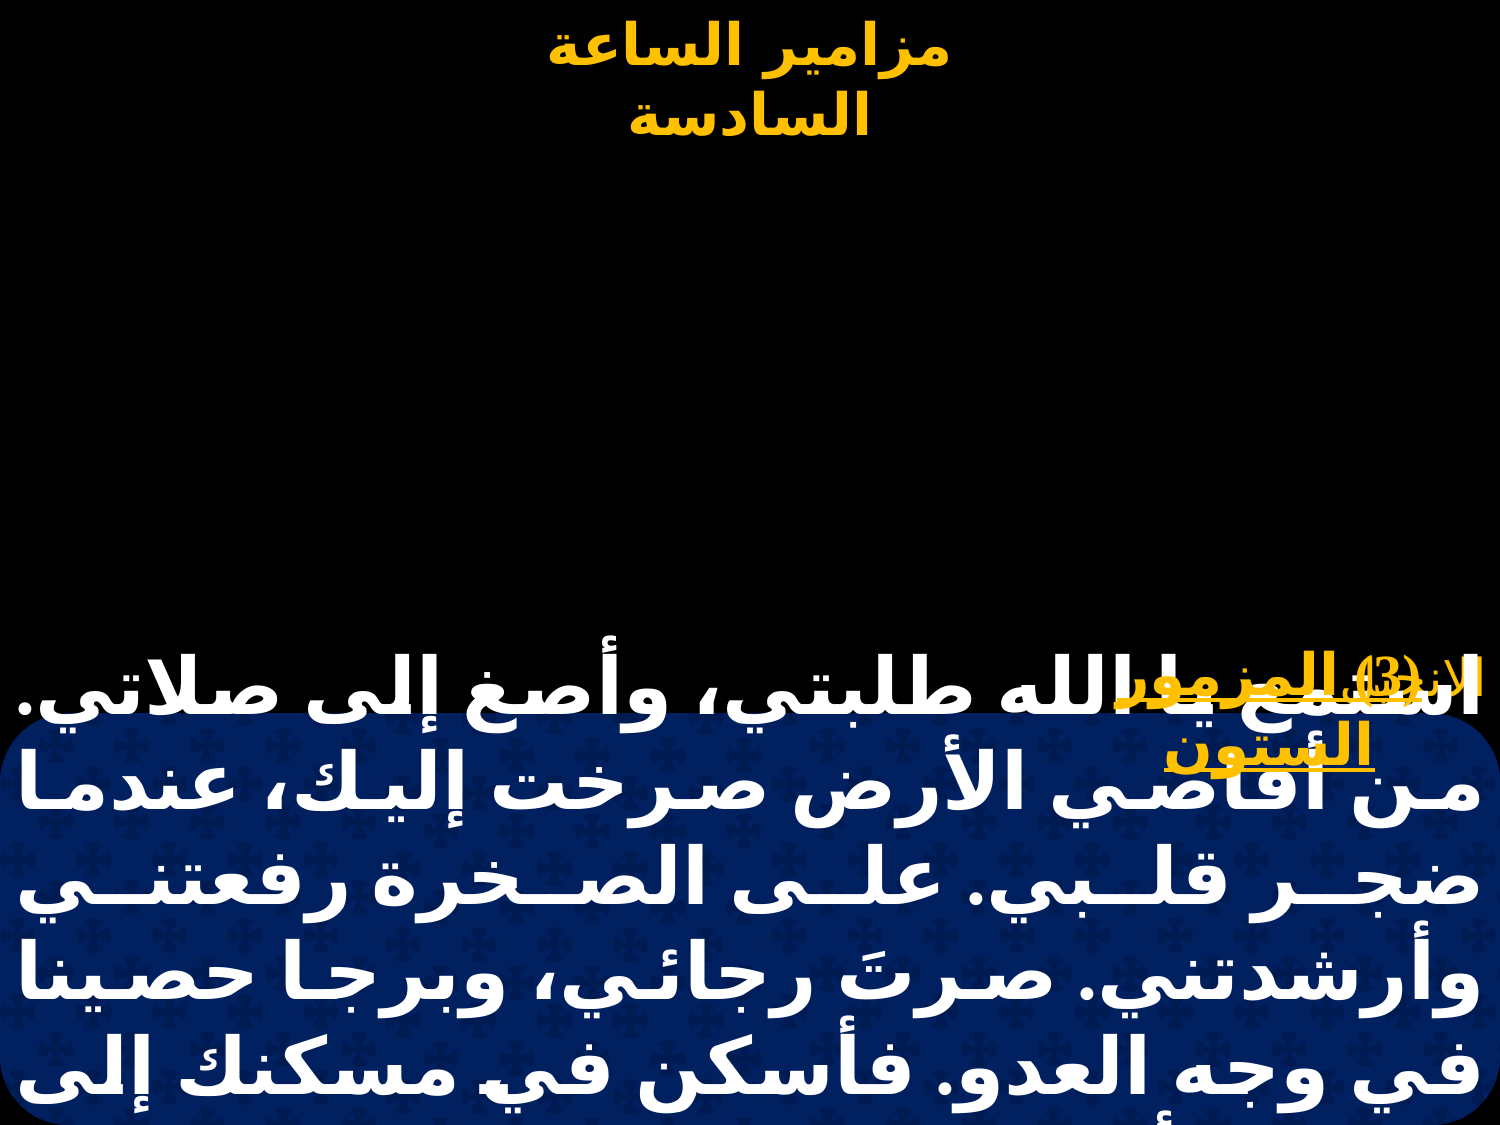

# 60 استمع يا الله
(3) المزمور الستون
استمع يا الله طلبتي، وأصغ إلى صلاتي. من أقاصي الأرض صرخت إليك، عندما ضجر قلبي. على الصخرة رفعتني وأرشدتني. صرتَ رجائي، وبرجا حصينا في وجه العدو. فأسكن في مسكنك إلى الدهر، وأستظل بستر جناحيك.